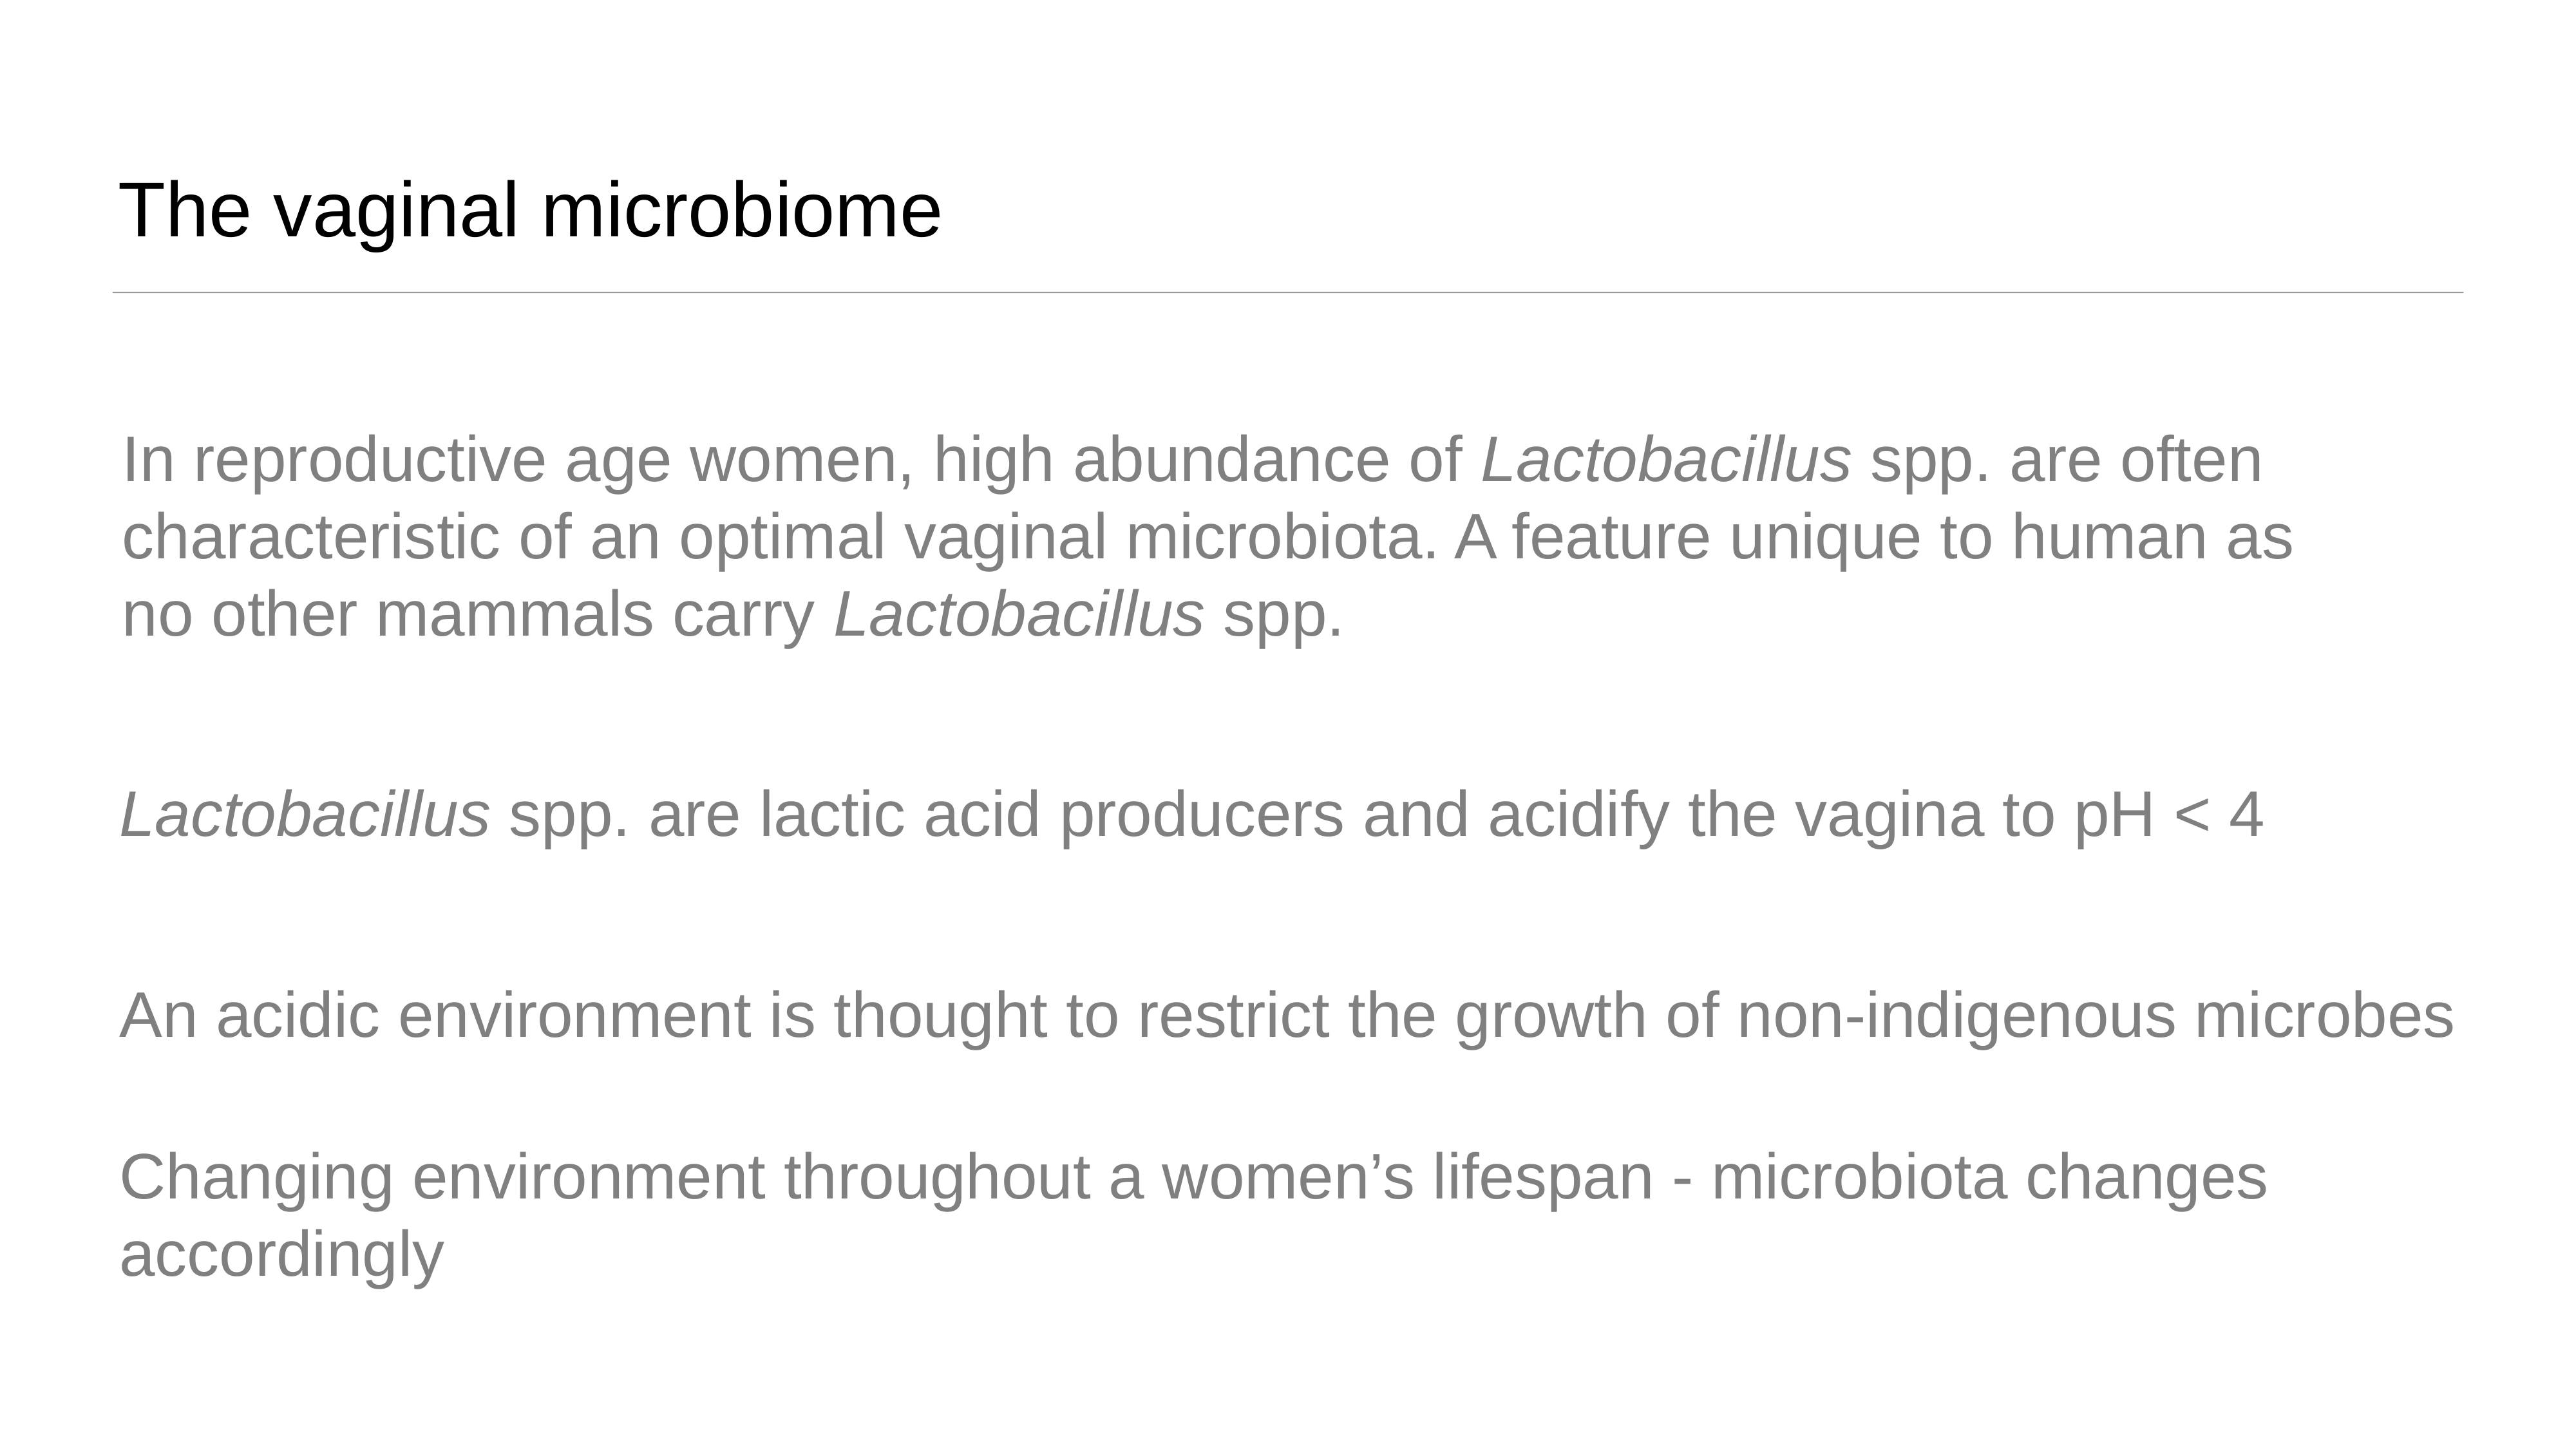

# The vaginal microbiome
In reproductive age women, high abundance of Lactobacillus spp. are often characteristic of an optimal vaginal microbiota. A feature unique to human as no other mammals carry Lactobacillus spp.
Lactobacillus spp. are lactic acid producers and acidify the vagina to pH < 4
An acidic environment is thought to restrict the growth of non-indigenous microbes
Changing environment throughout a women’s lifespan - microbiota changes accordingly